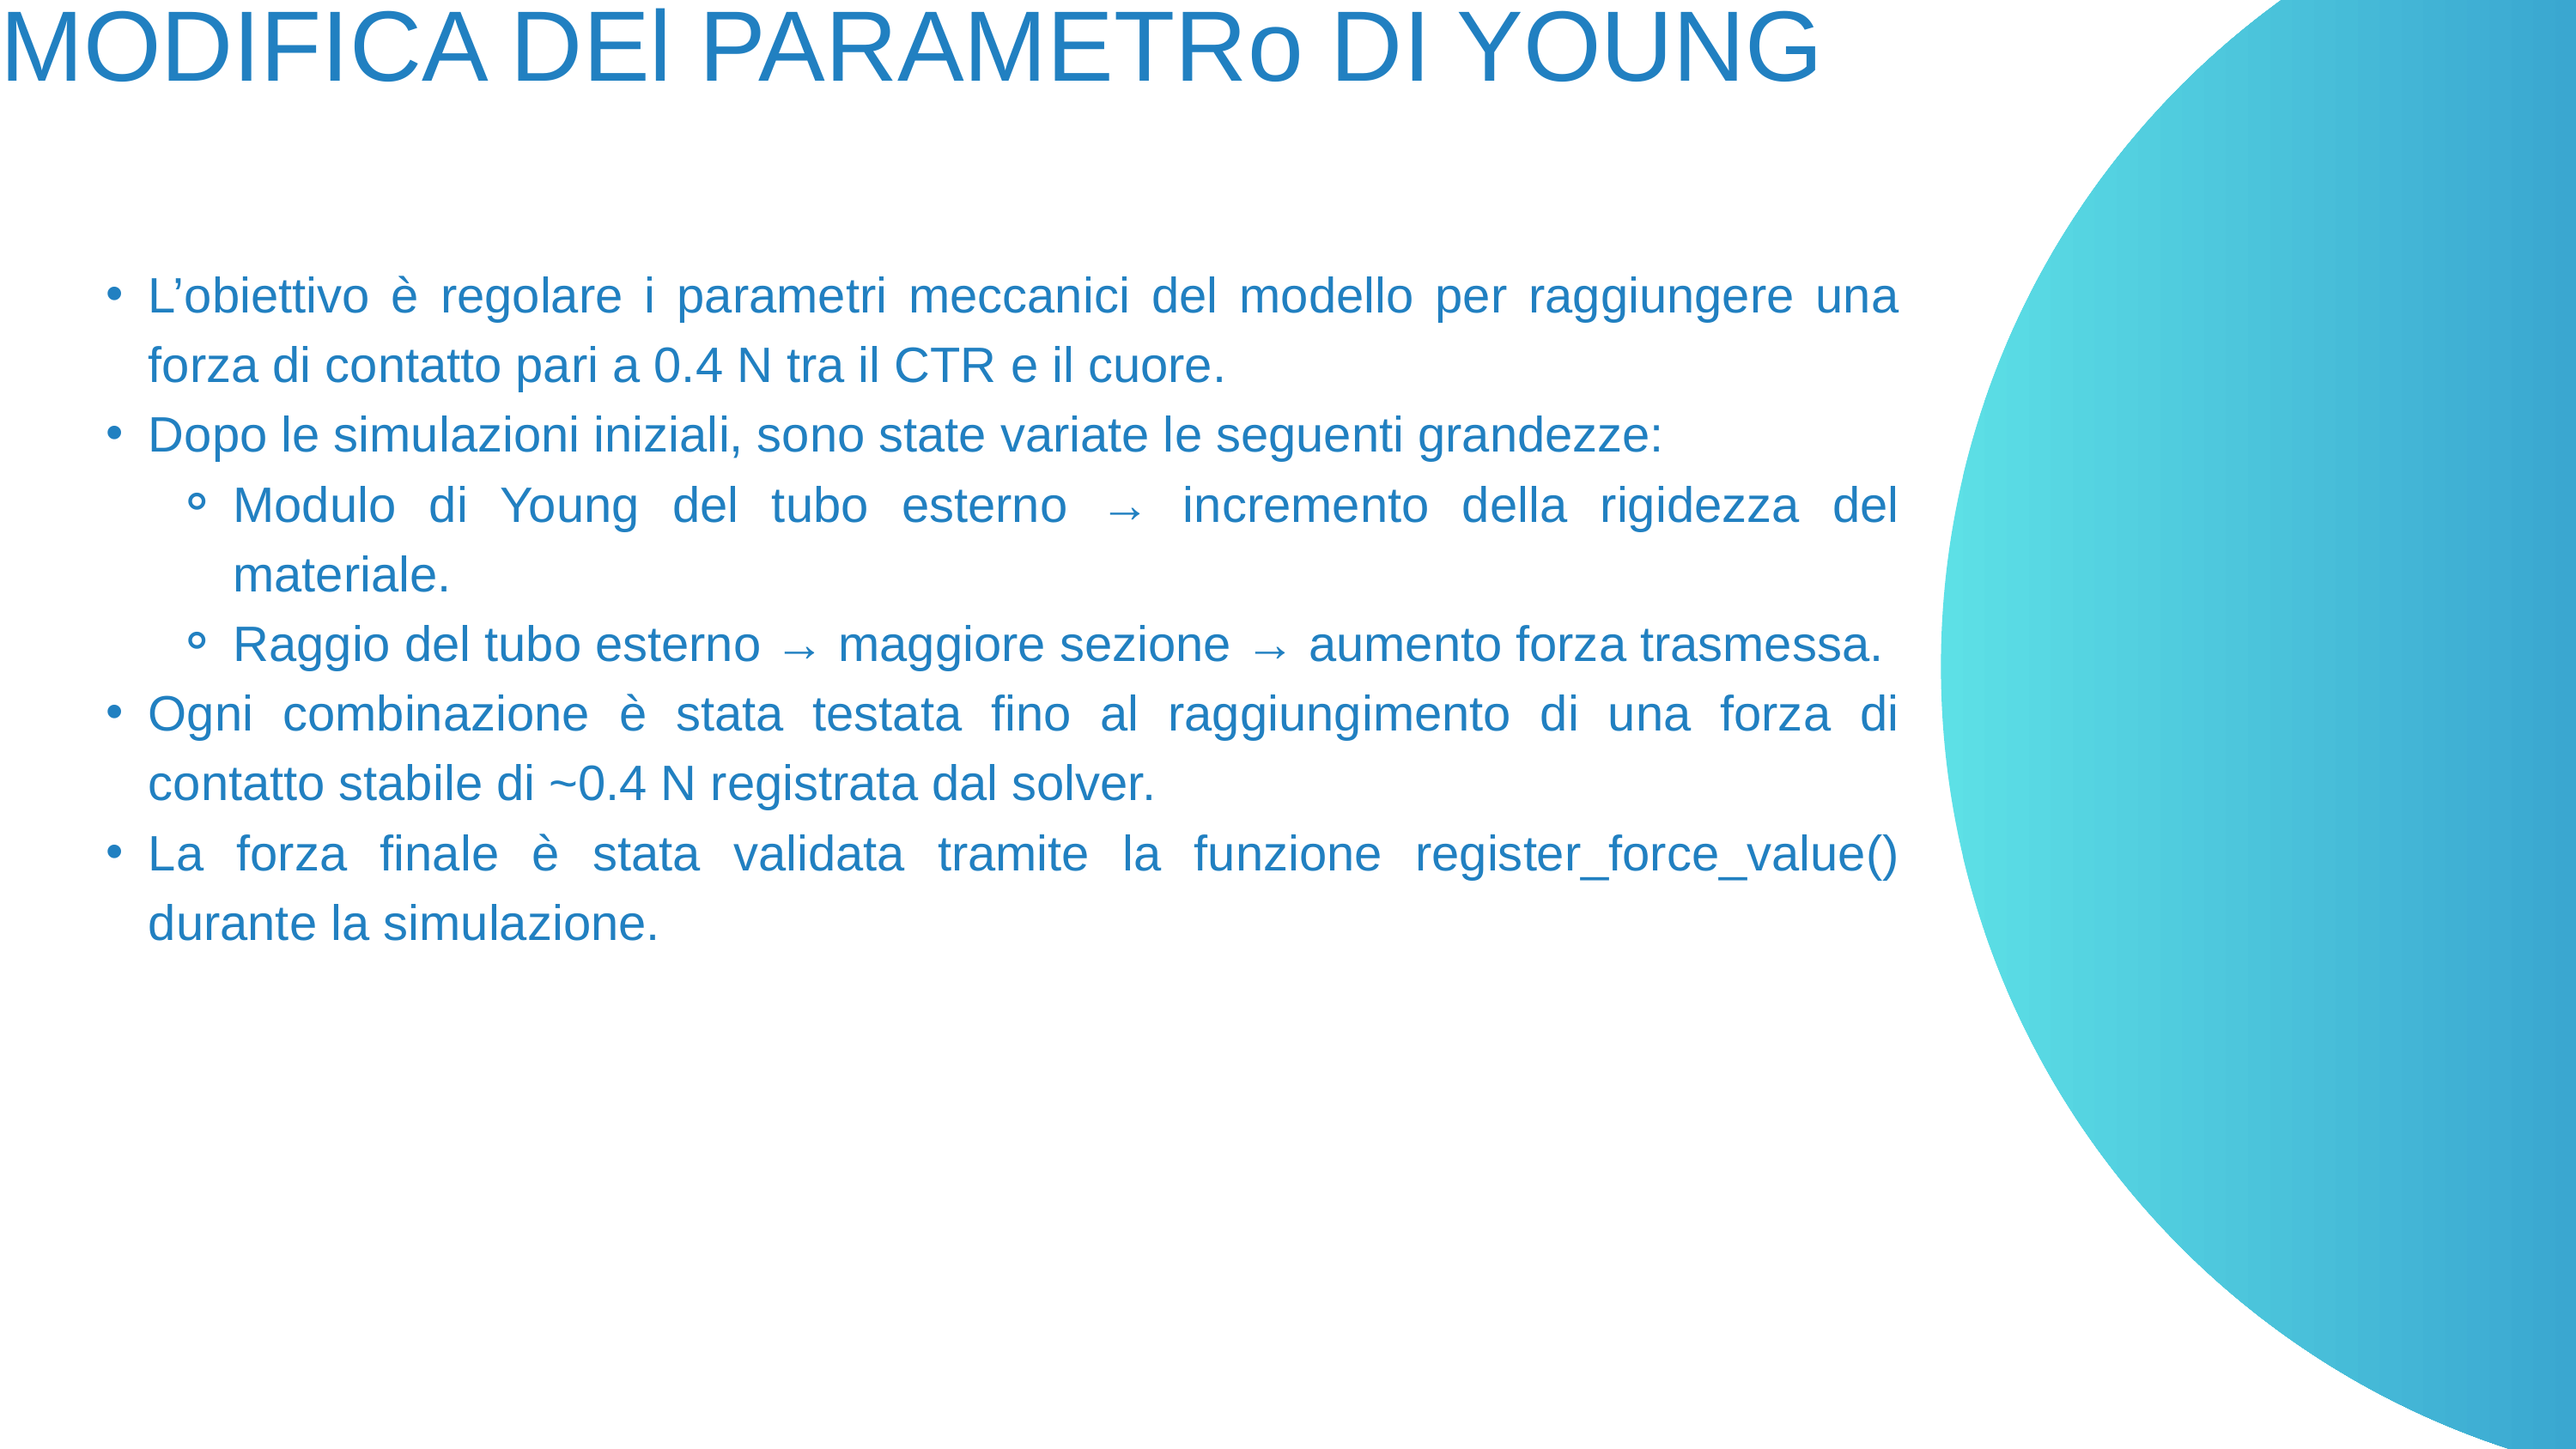

MODIFICA DEl PARAMETRo DI YOUNG
L’obiettivo è regolare i parametri meccanici del modello per raggiungere una forza di contatto pari a 0.4 N tra il CTR e il cuore.
Dopo le simulazioni iniziali, sono state variate le seguenti grandezze:
Modulo di Young del tubo esterno → incremento della rigidezza del materiale.
Raggio del tubo esterno → maggiore sezione → aumento forza trasmessa.
Ogni combinazione è stata testata fino al raggiungimento di una forza di contatto stabile di ~0.4 N registrata dal solver.
La forza finale è stata validata tramite la funzione register_force_value() durante la simulazione.